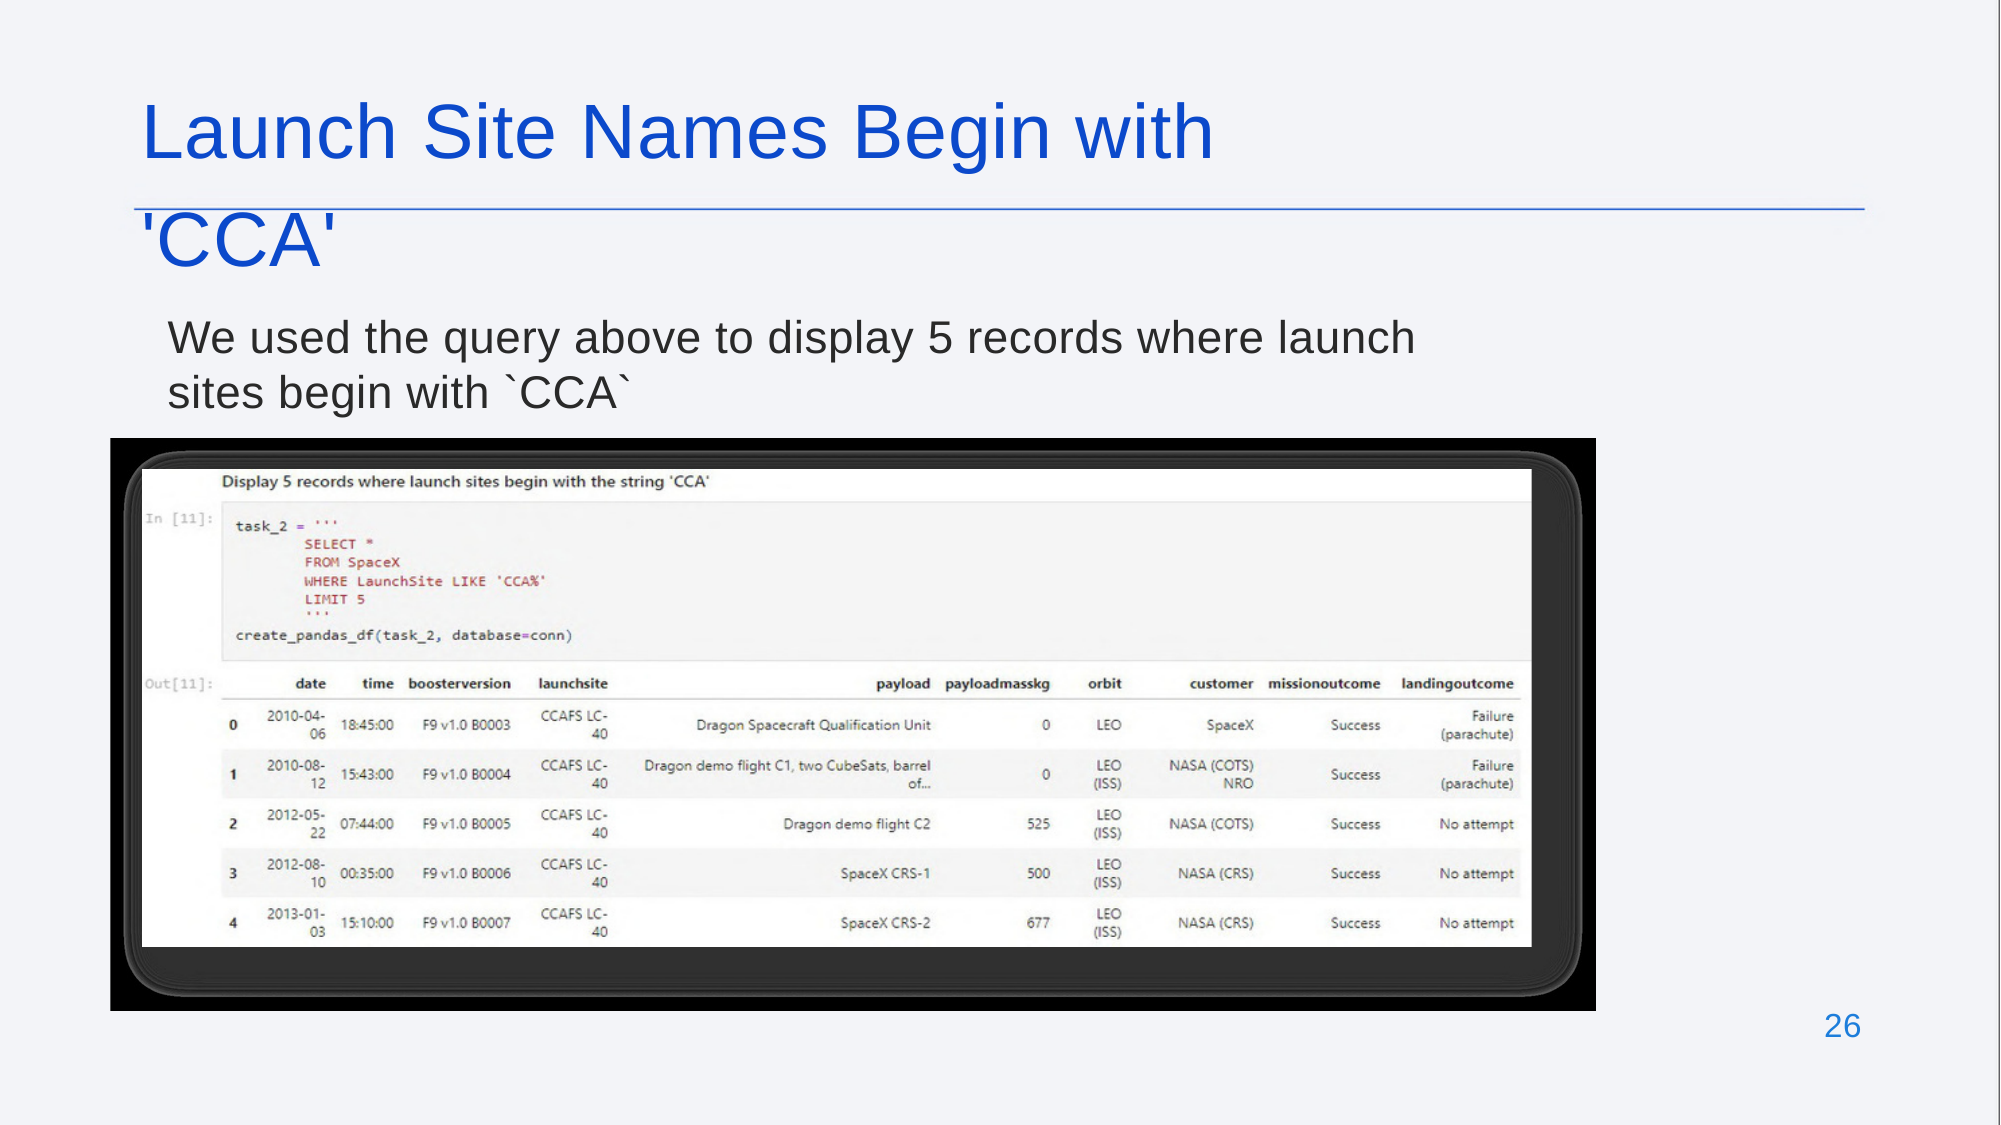

Launch Site Names Begin with 'CCA'
We used the query above to display 5 records where launch sites begin with `CCA`

26